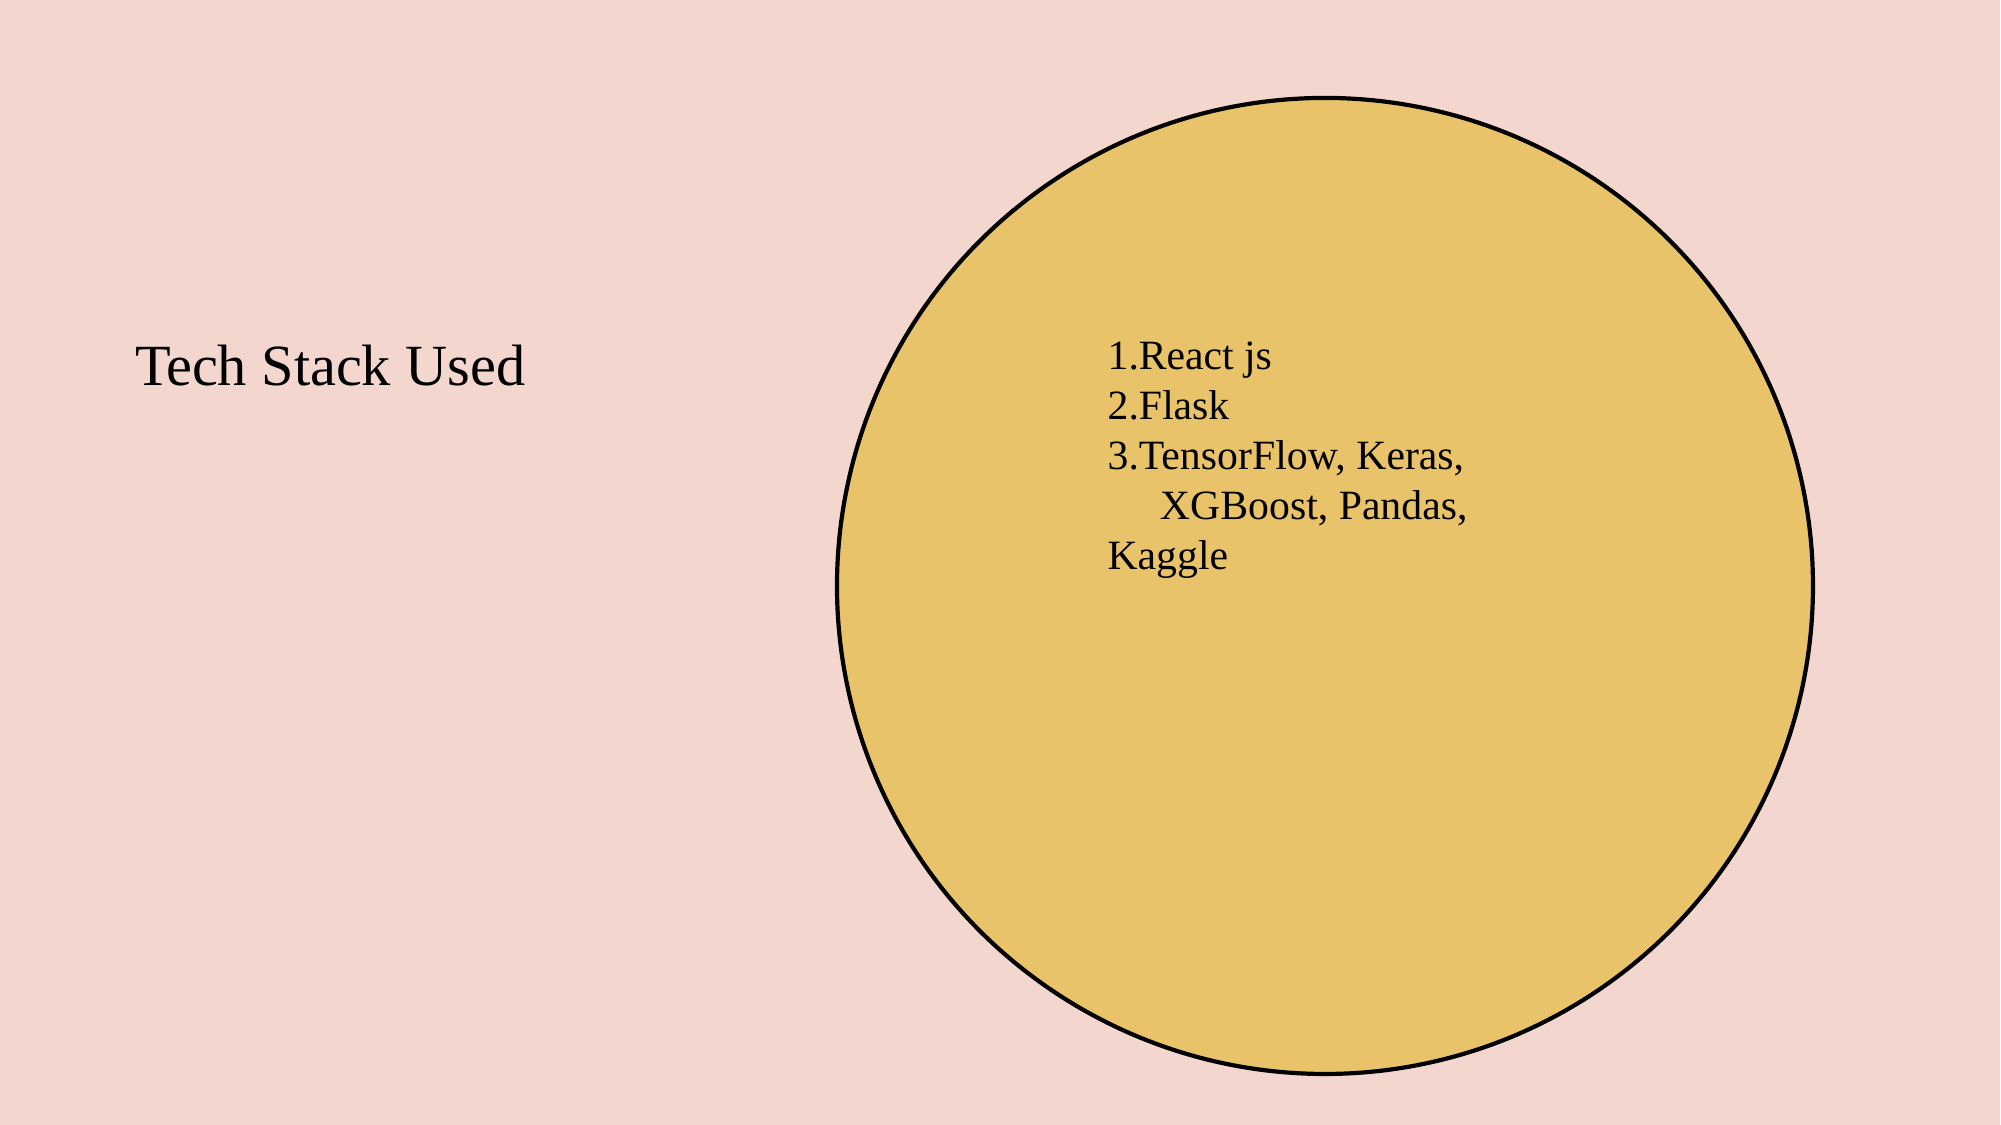

# Tech Stack Used
1.React js
2.Flask
3.TensorFlow, Keras,         XGBoost, Pandas, Kaggle